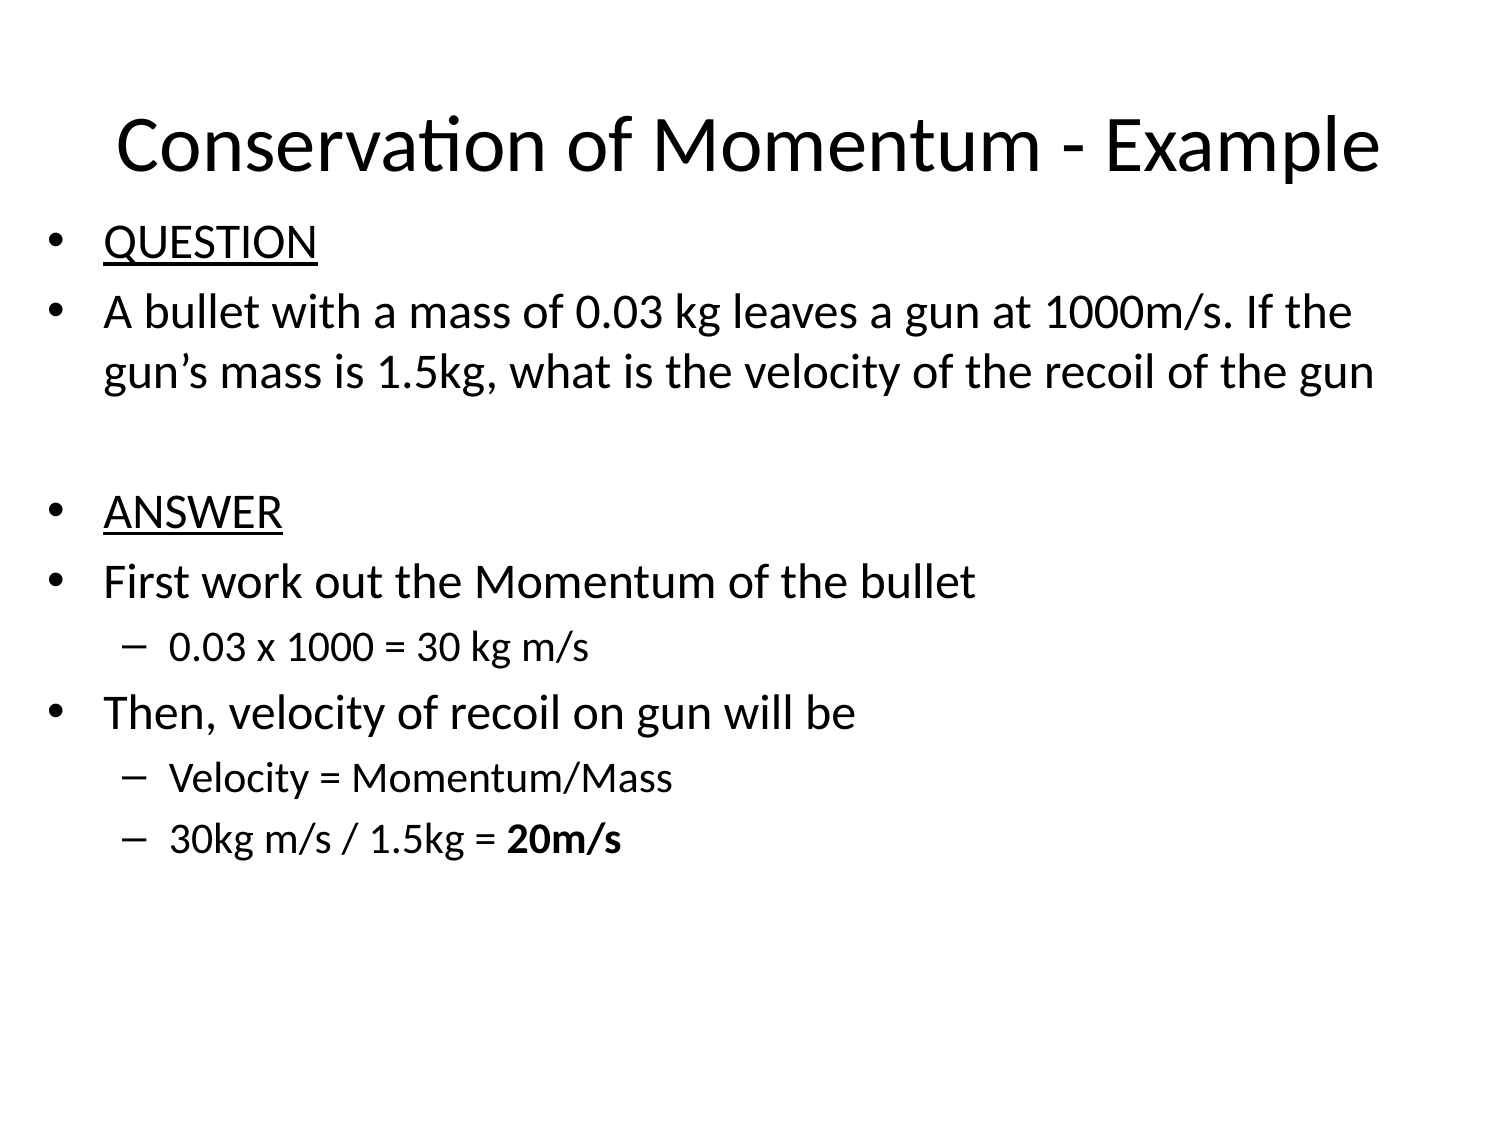

# Conservation of Momentum - Example
QUESTION
A bullet with a mass of 0.03 kg leaves a gun at 1000m/s. If the gun’s mass is 1.5kg, what is the velocity of the recoil of the gun

ANSWER
First work out the Momentum of the bullet
0.03 x 1000 = 30 kg m/s
Then, velocity of recoil on gun will be
Velocity = Momentum/Mass
30kg m/s / 1.5kg = 20m/s